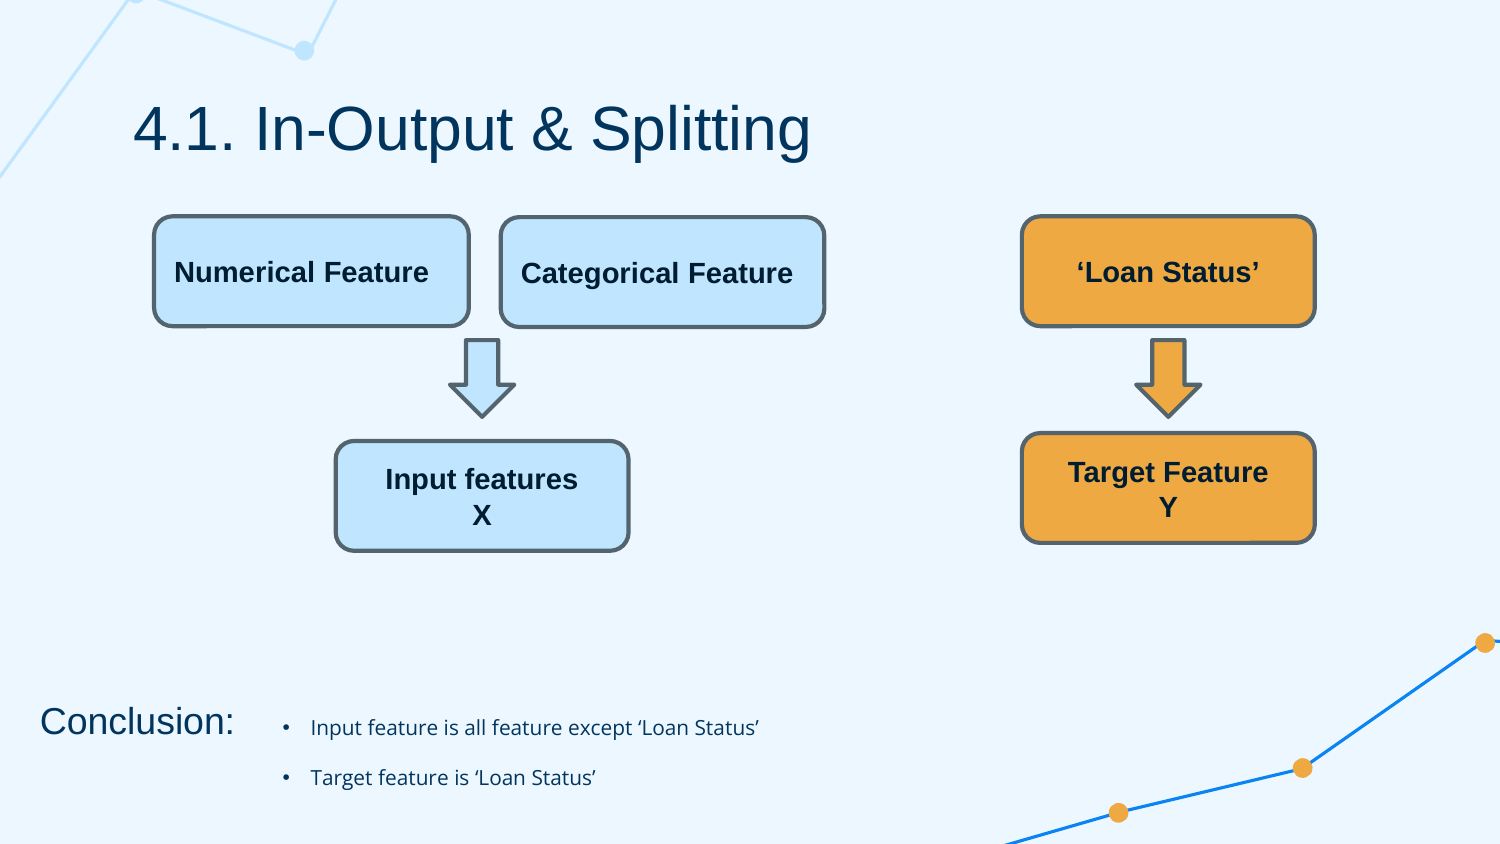

# 4.1. In-Output & Splitting
Numerical Feature
‘Loan Status’
Categorical Feature

Target Feature
Y
Input features
X
Input feature is all feature except ‘Loan Status’
Target feature is ‘Loan Status’
Conclusion: